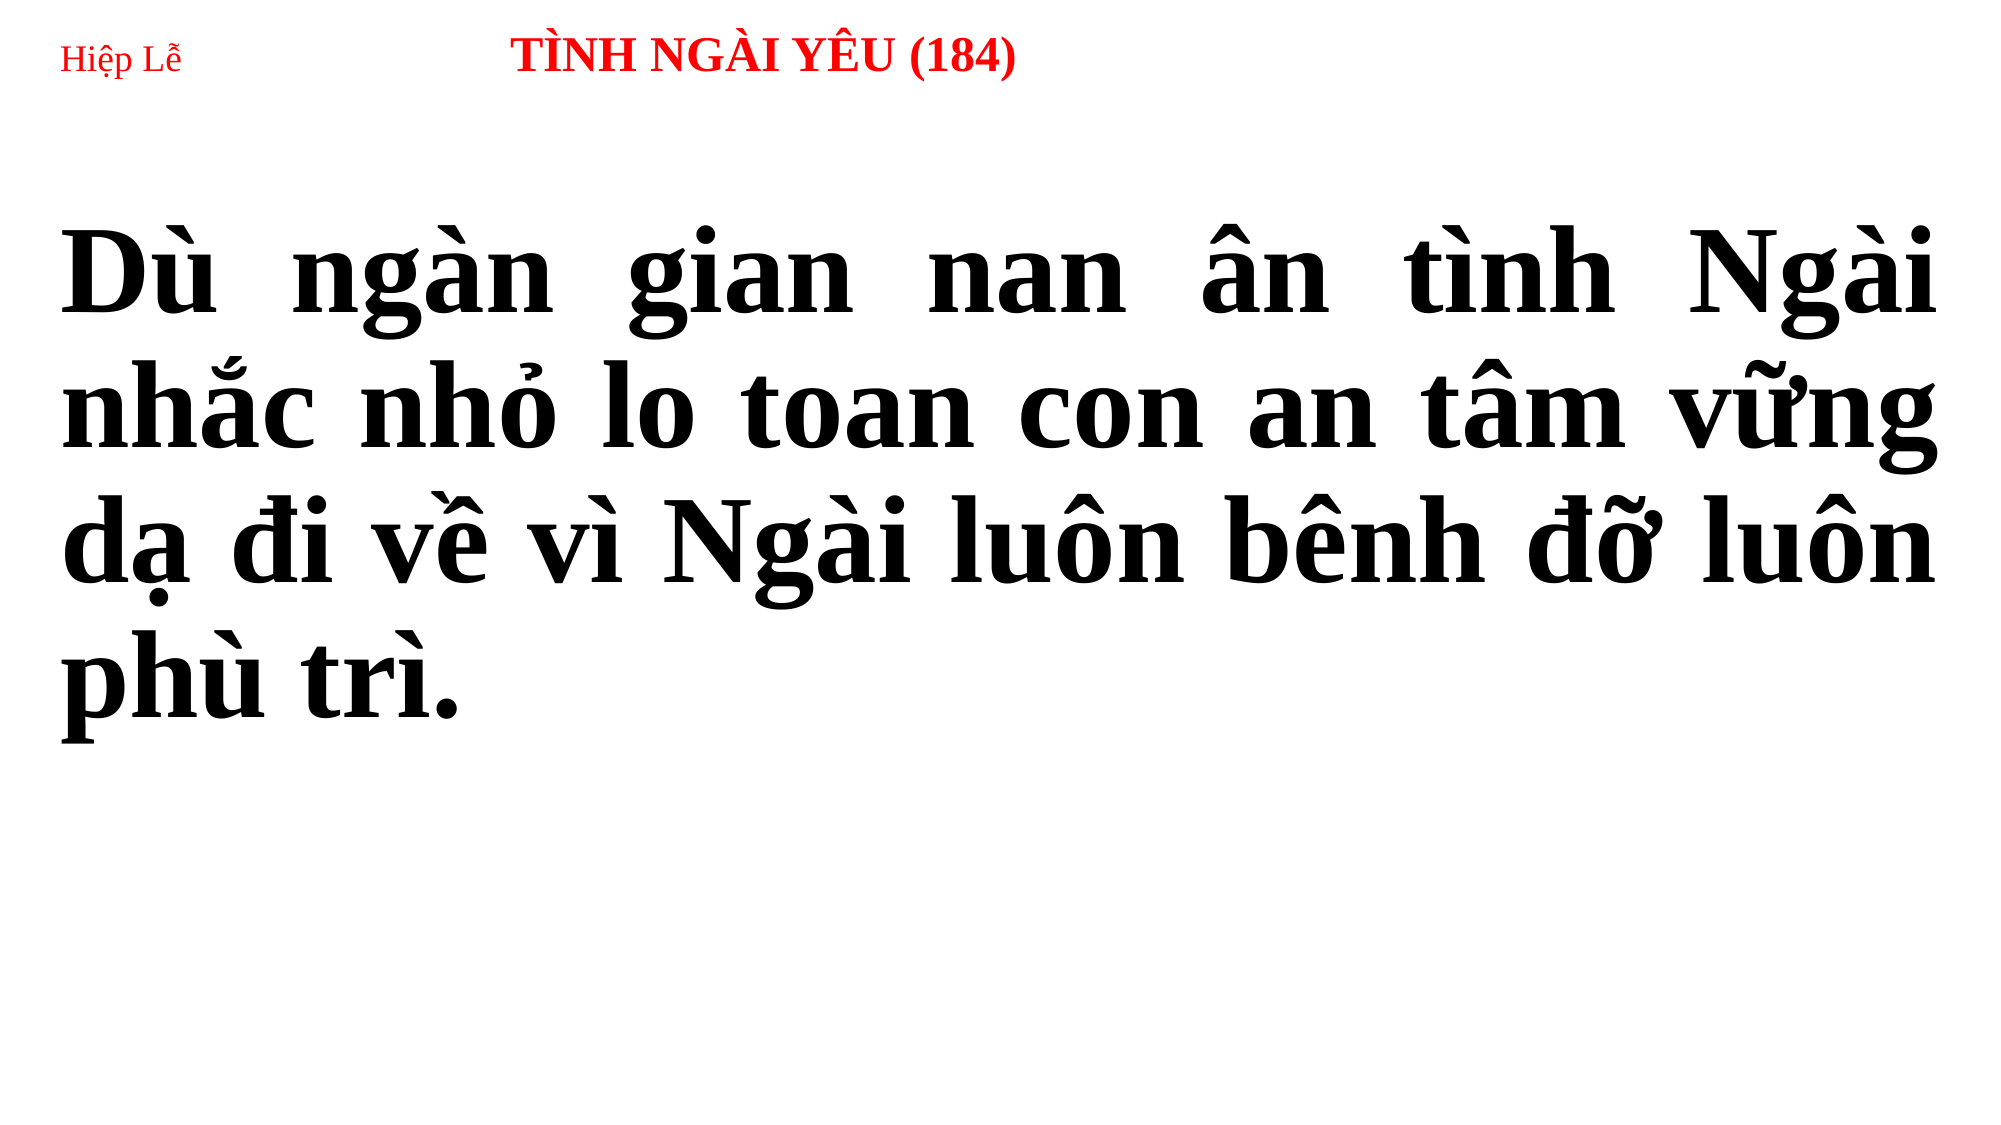

# Hiệp Lễ                    	TÌNH NGÀI YÊU (184)
Dù ngàn gian nan ân tình Ngài nhắc nhỏ lo toan con an tâm vững dạ đi về vì Ngài luôn bênh đỡ luôn phù trì.